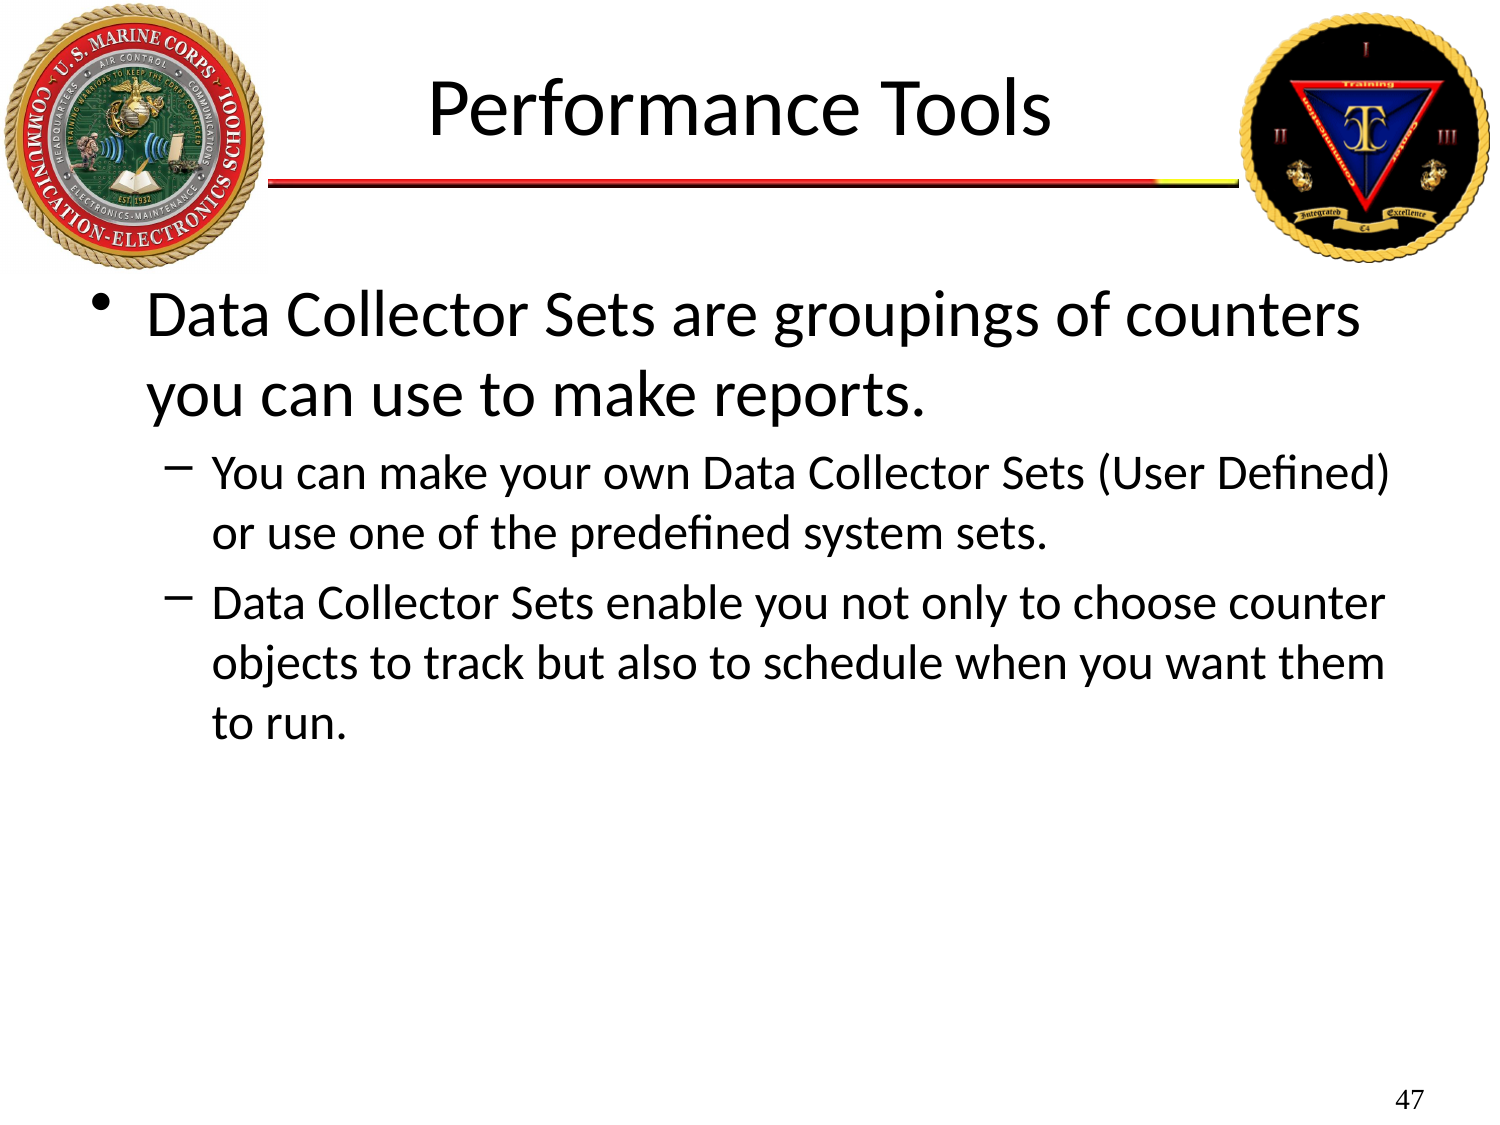

# Performance Tools
Data Collector Sets are groupings of counters you can use to make reports.
You can make your own Data Collector Sets (User Defined) or use one of the predefined system sets.
Data Collector Sets enable you not only to choose counter objects to track but also to schedule when you want them to run.